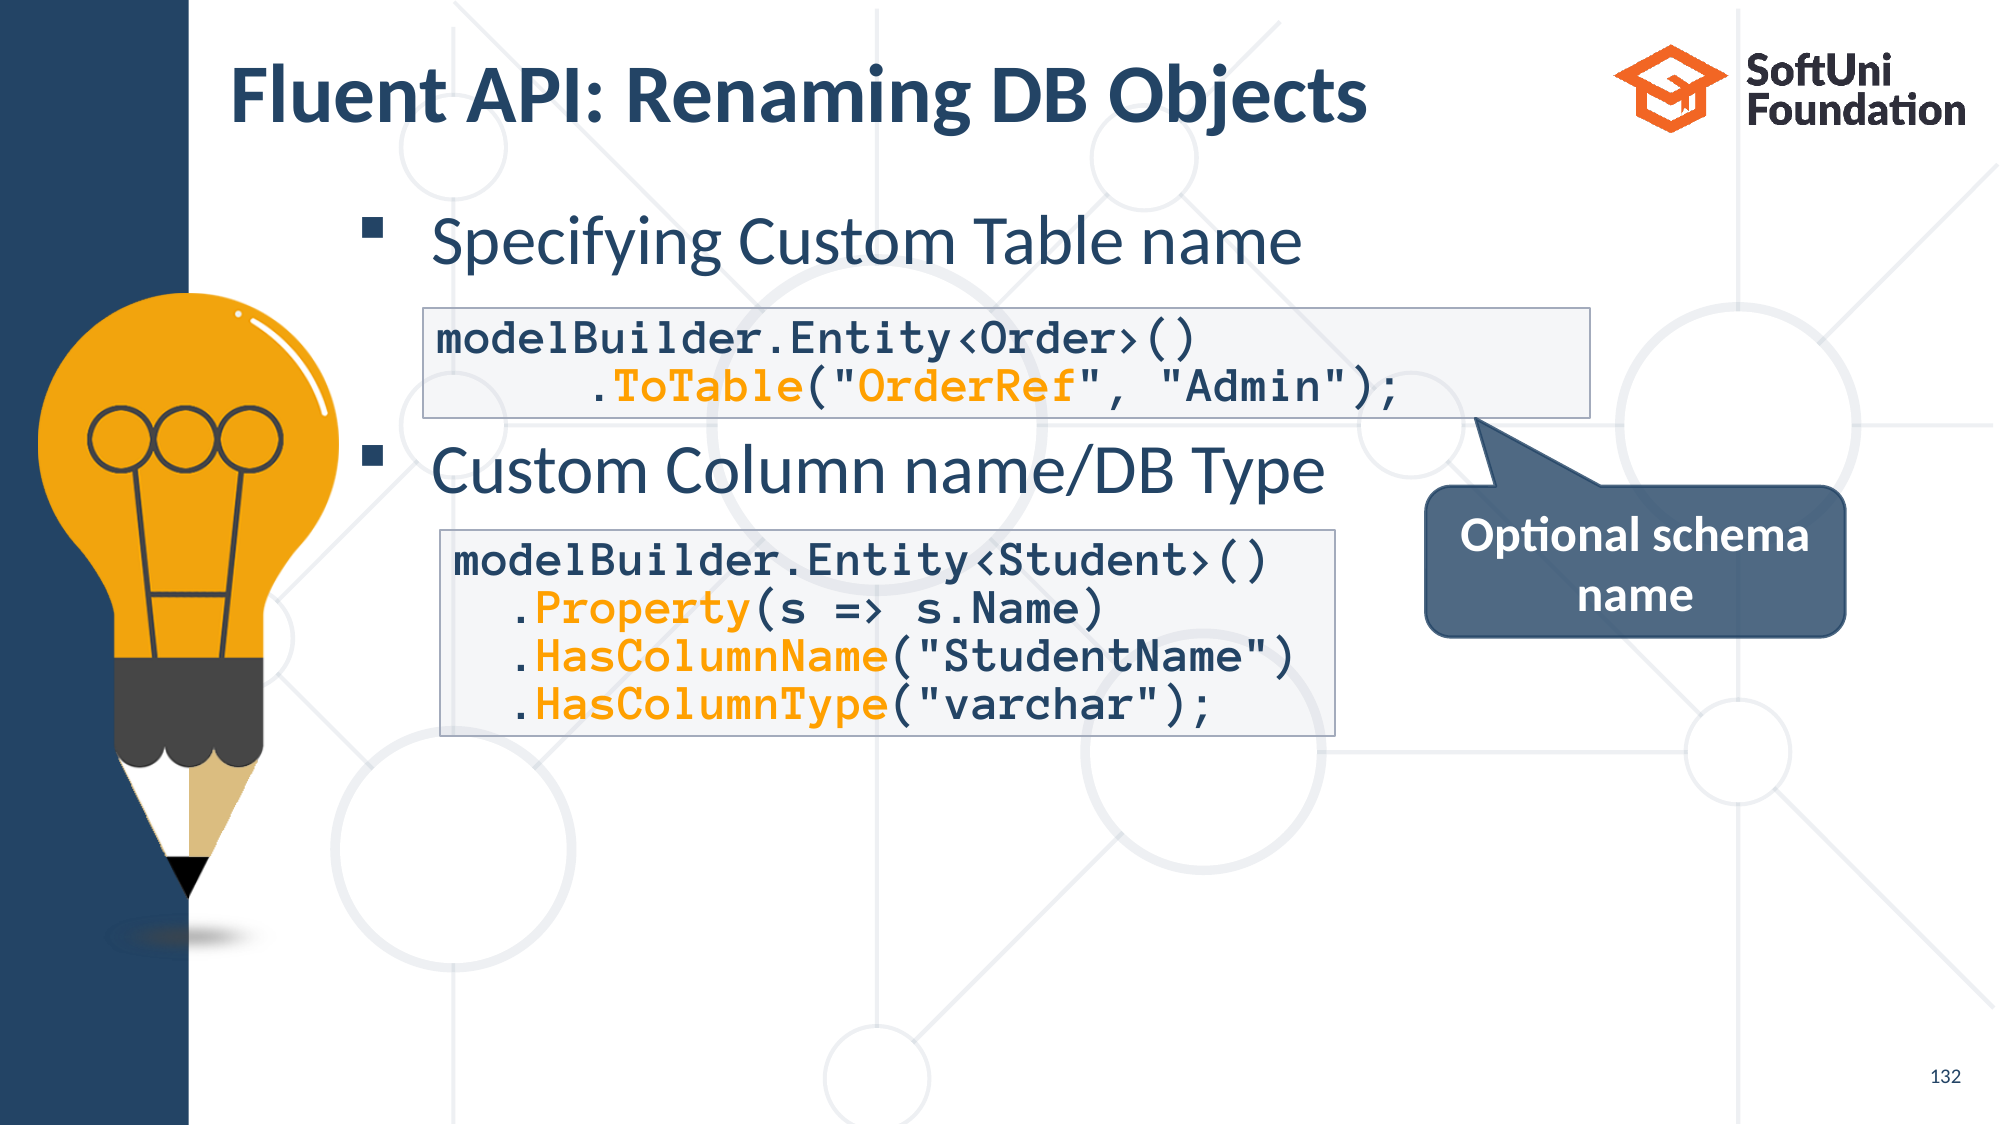

# Fluent API: Renaming DB Objects
Specifying Custom Table name

Custom Column name/DB Type
modelBuilder.Entity<Order>()
	.ToTable("OrderRef", "Admin");
Optional schema name
modelBuilder.Entity<Student>()
  .Property(s => s.Name)
  .HasColumnName("StudentName")
  .HasColumnType("varchar");
132